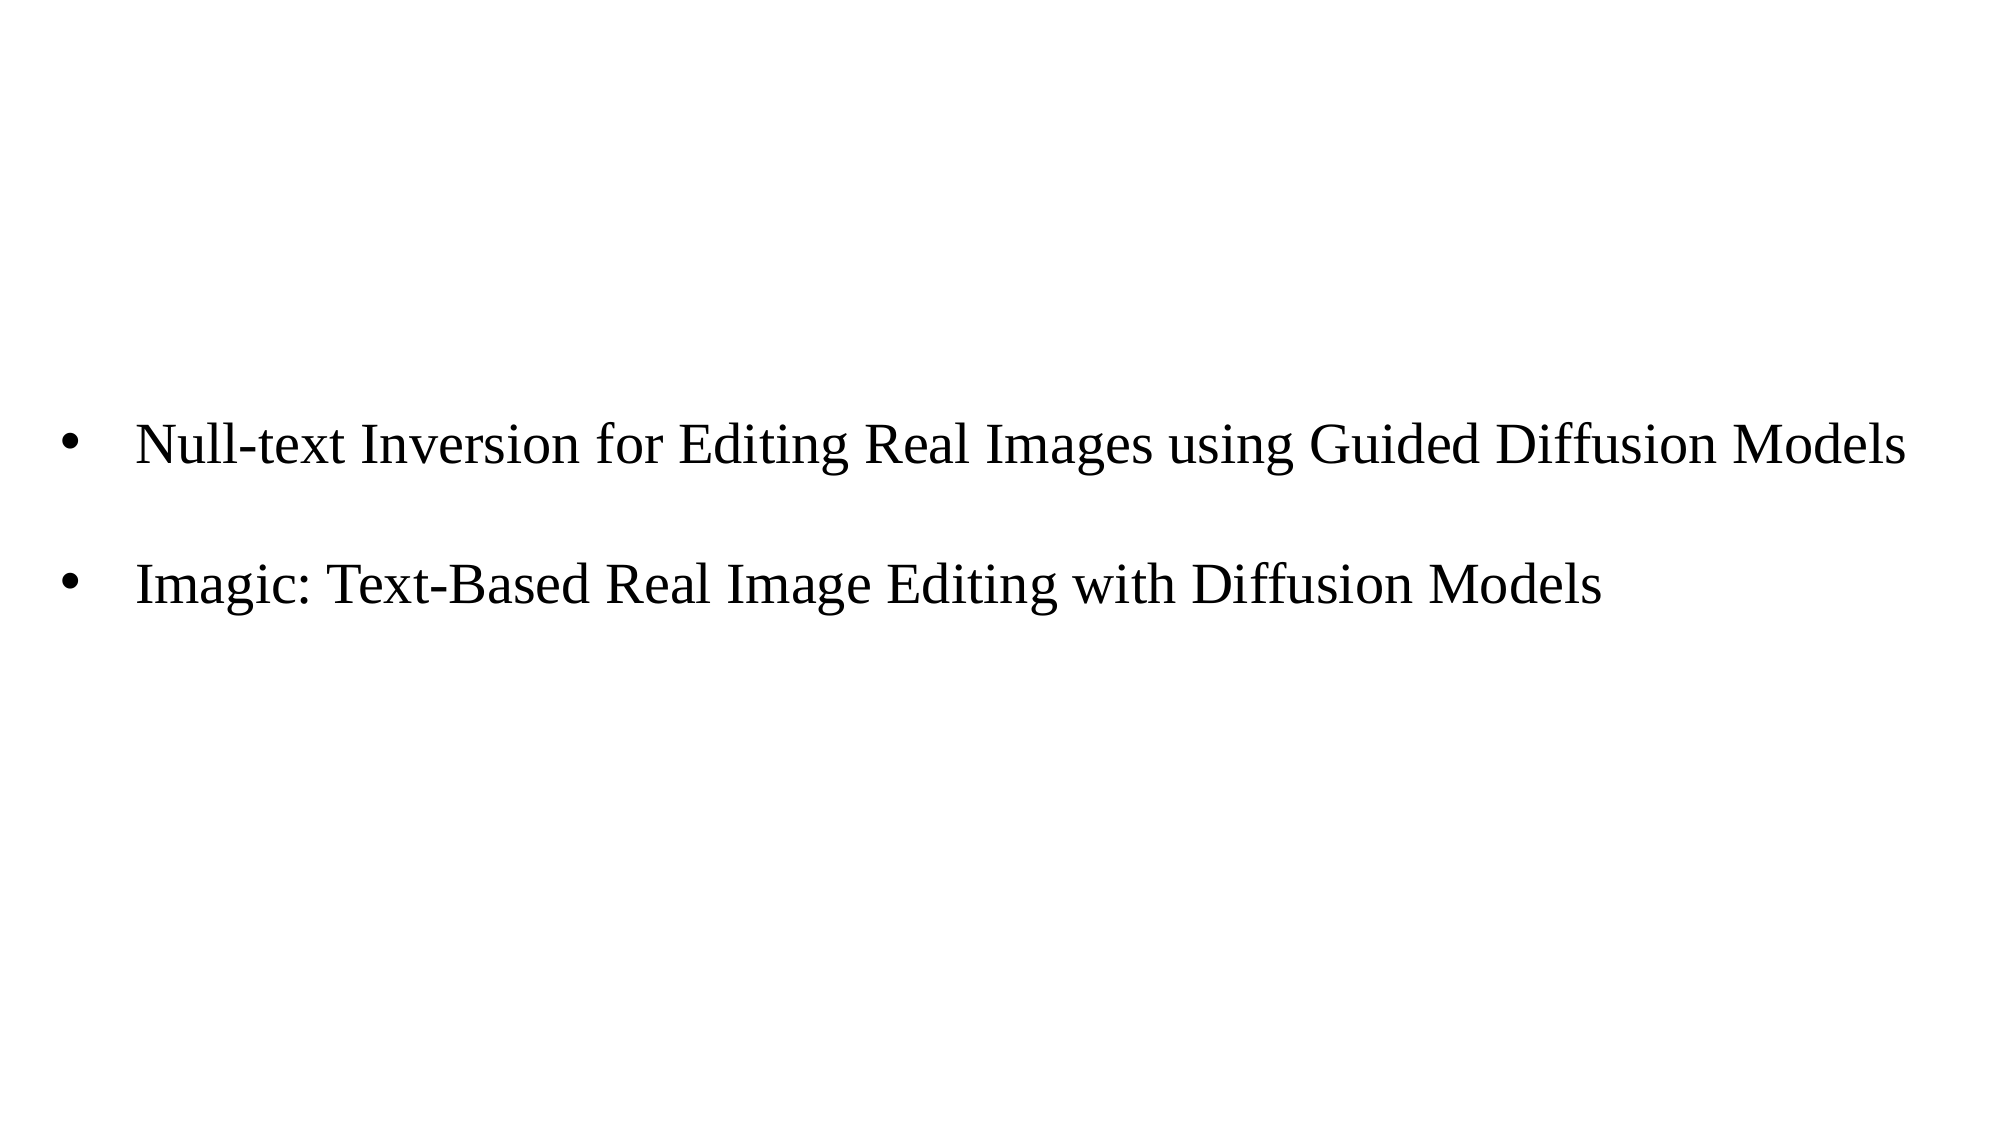

Null-text Inversion for Editing Real Images using Guided Diffusion Models
Imagic: Text-Based Real Image Editing with Diffusion Models